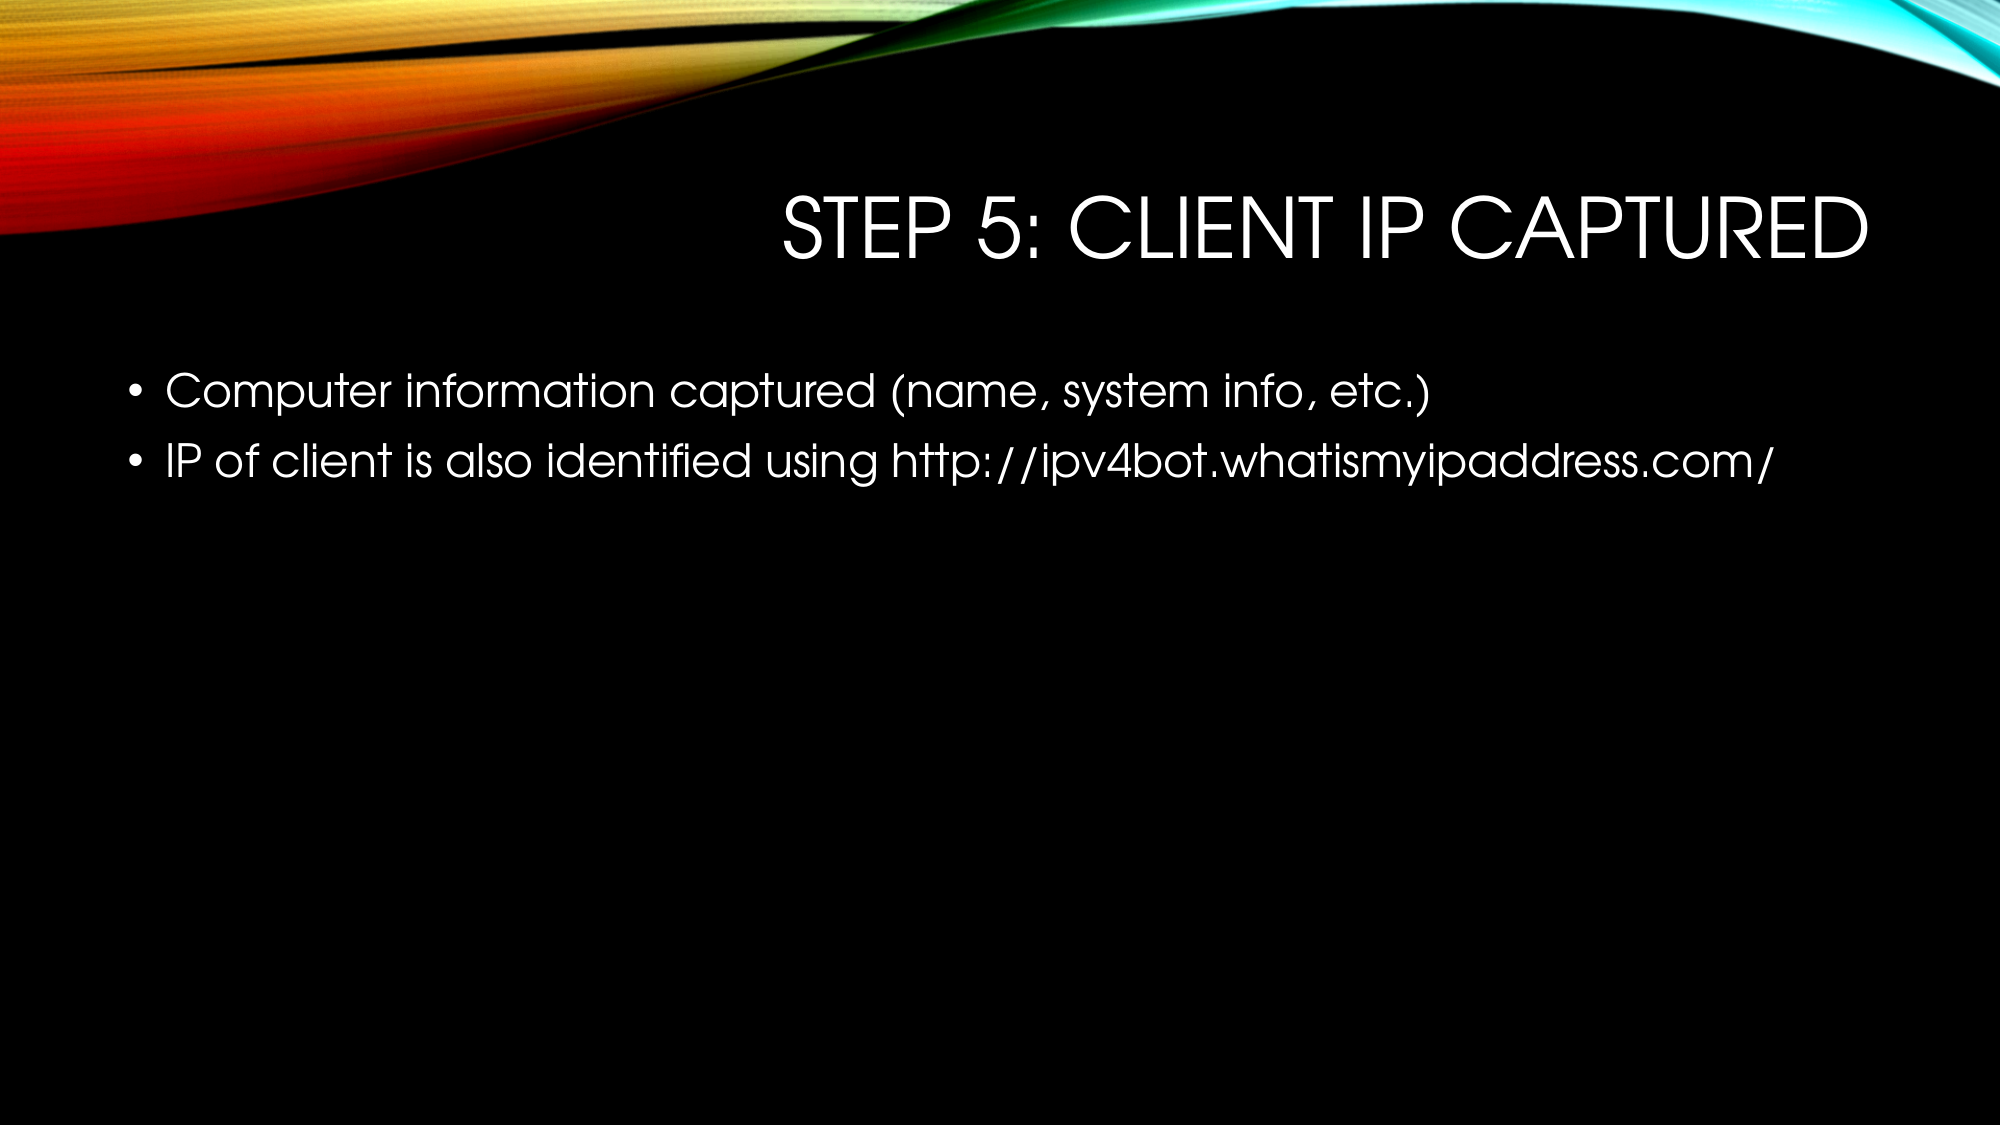

# Step 5: Client iP captured
Computer information captured (name, system info, etc.)
IP of client is also identified using http://ipv4bot.whatismyipaddress.com/